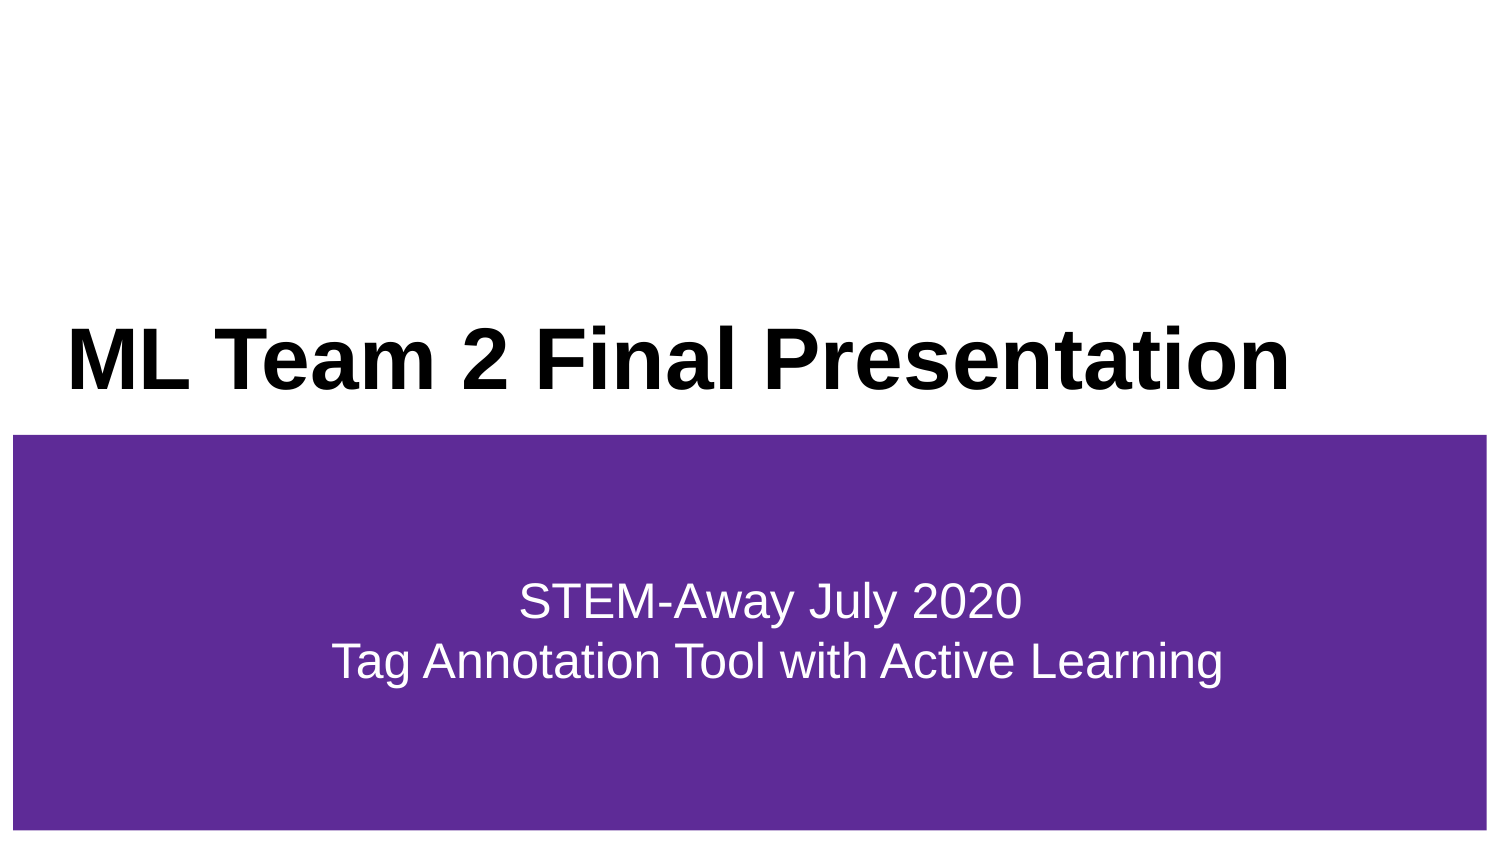

# ML Team 2 Final Presentation
STEM-Away July 2020
Tag Annotation Tool with Active Learning